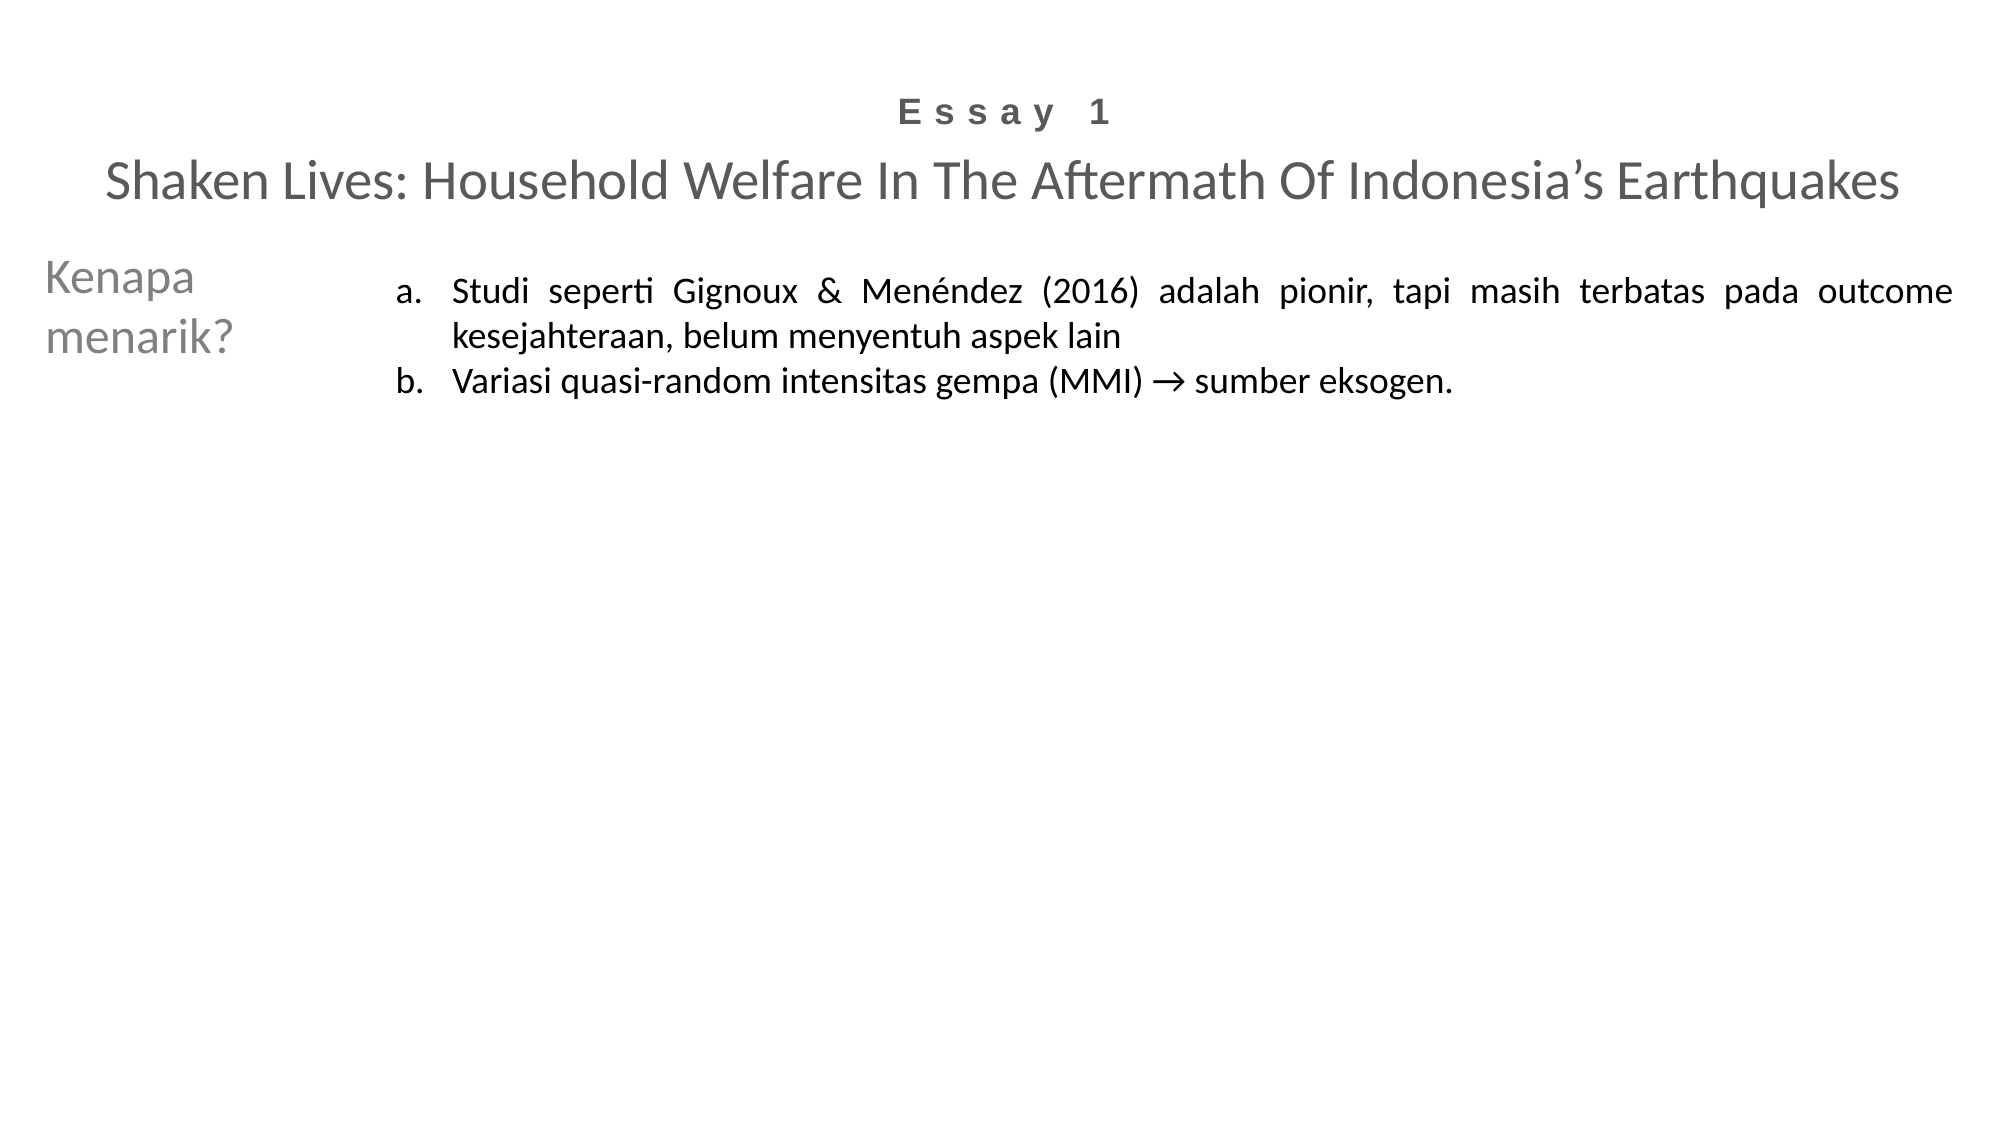

Essay 1
Shaken Lives: Household Welfare In The Aftermath Of Indonesia’s Earthquakes
Kenapa menarik?

Studi seperti Gignoux & Menéndez (2016) adalah pionir, tapi masih terbatas pada outcome kesejahteraan, belum menyentuh aspek lain
Variasi quasi-random intensitas gempa (MMI) → sumber eksogen.